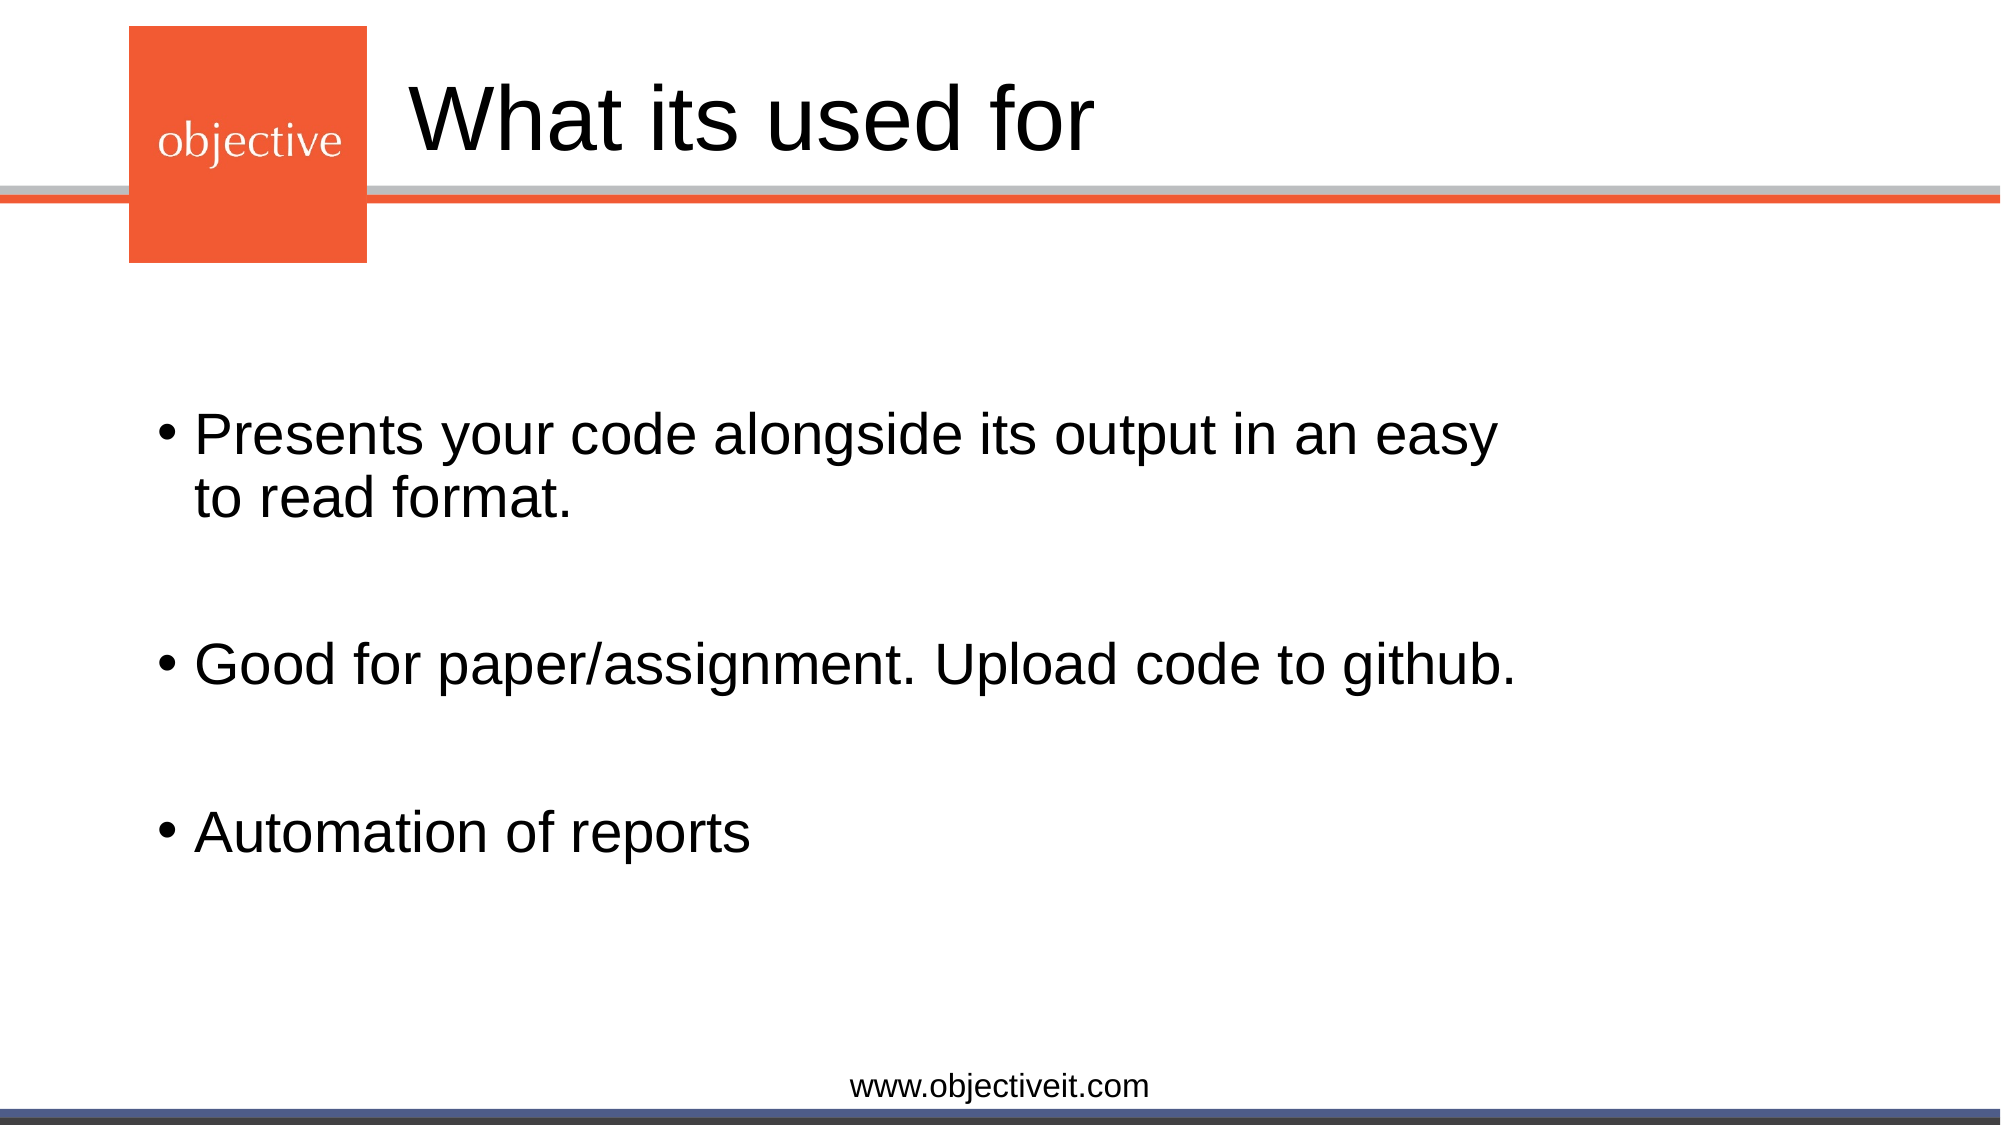

# What its used for

Presents your code alongside its output in an easy to read format.

Good for paper/assignment. Upload code to github.

Automation of reports